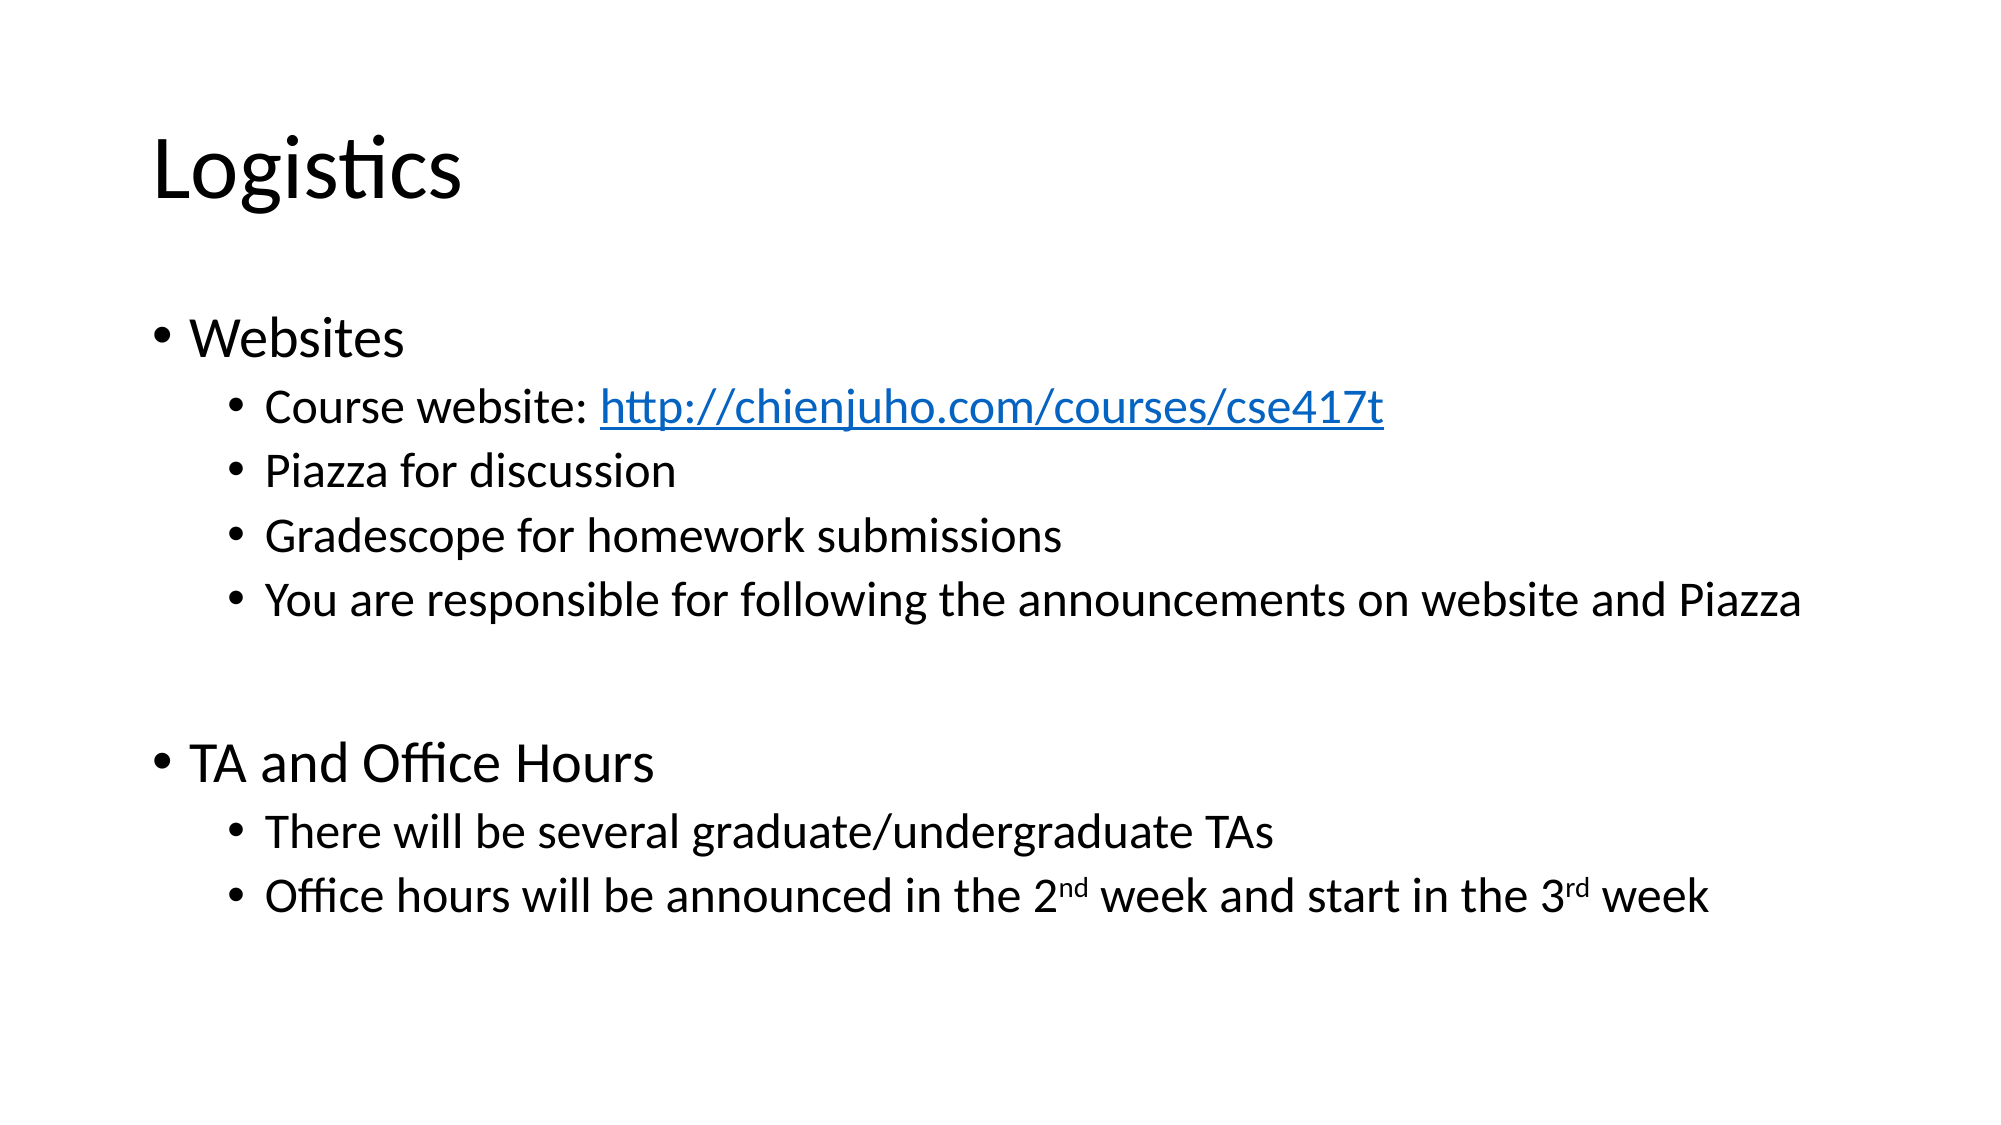

# Logistics
Websites
Course website: http://chienjuho.com/courses/cse417t
Piazza for discussion
Gradescope for homework submissions
You are responsible for following the announcements on website and Piazza

TA and Office Hours
There will be several graduate/undergraduate TAs
Office hours will be announced in the 2nd week and start in the 3rd week